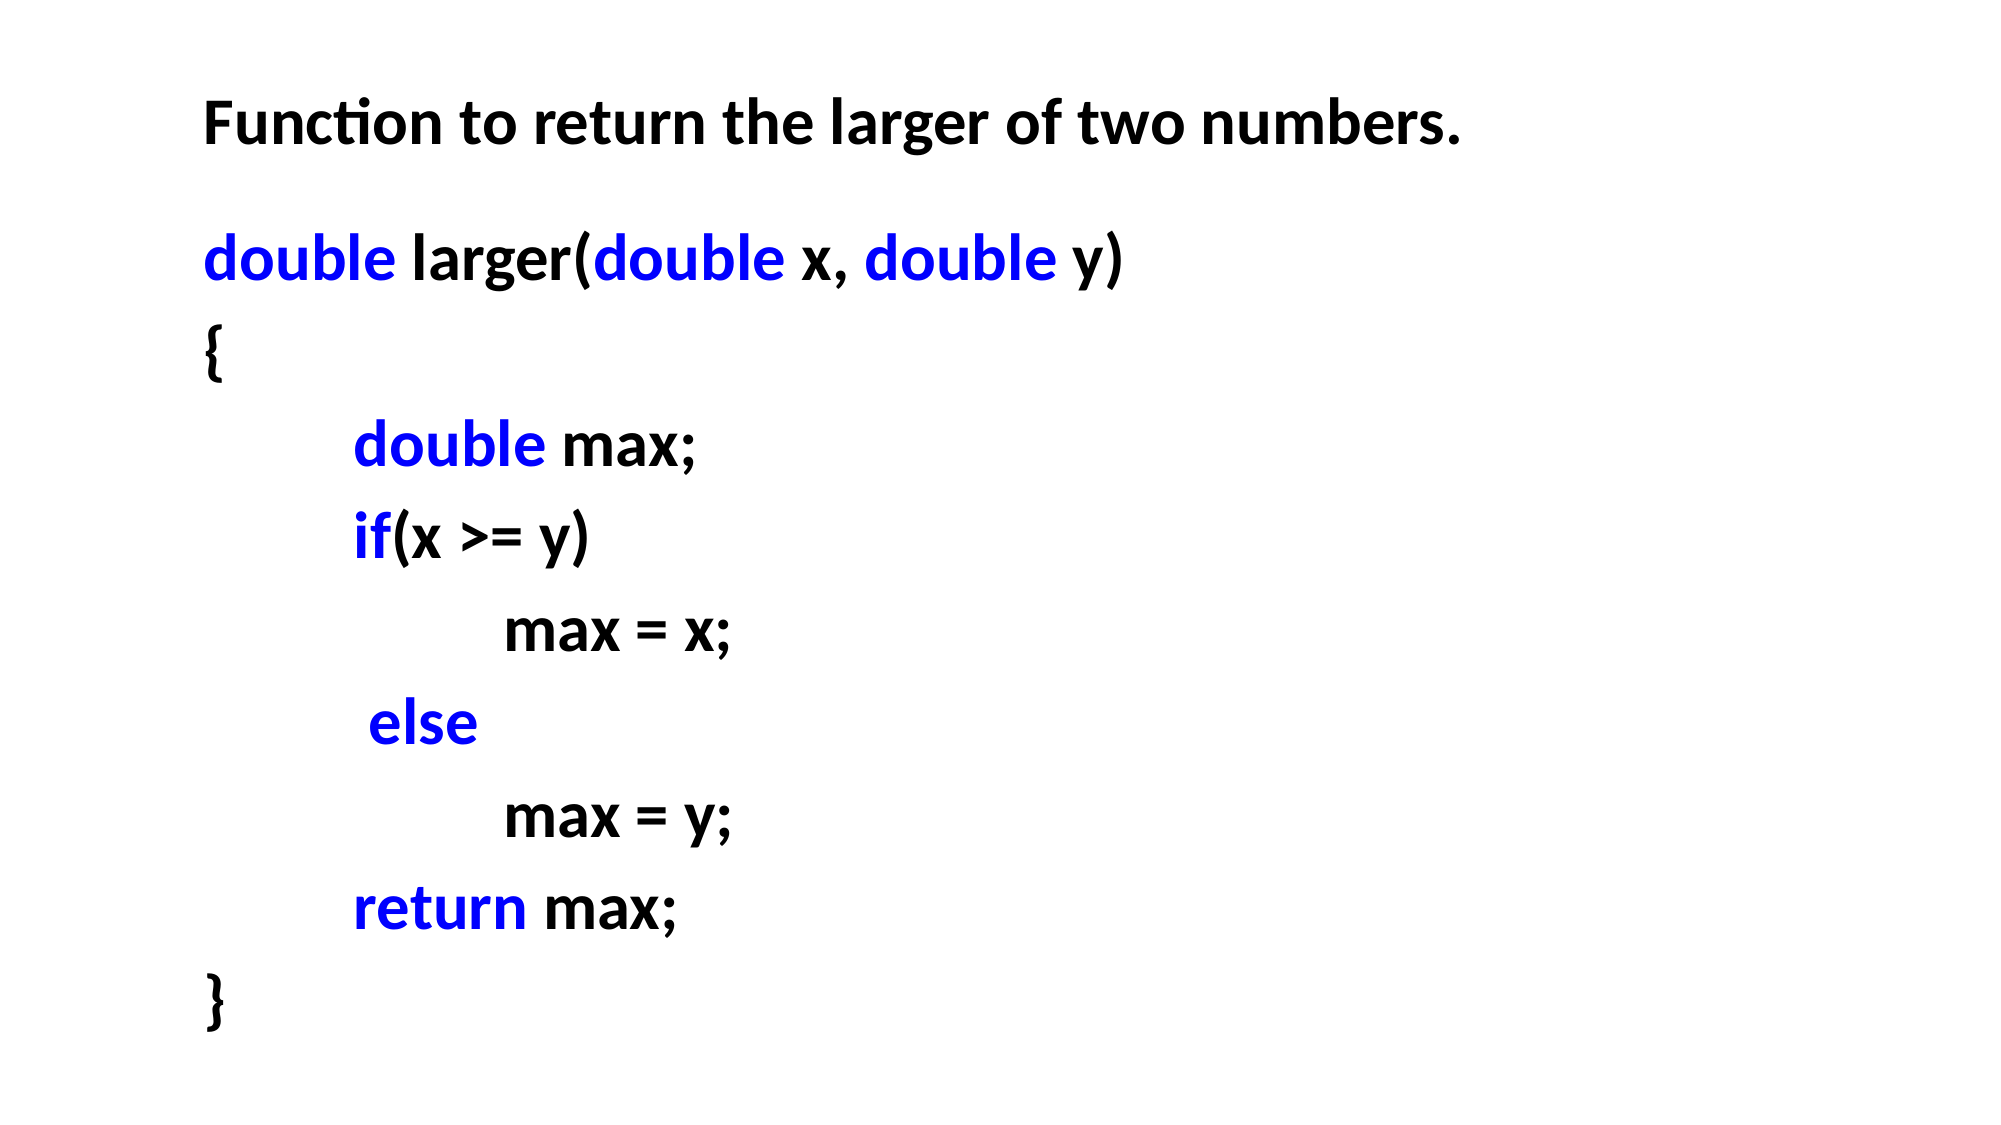

Function to return the larger of two numbers.

double larger(double x, double y)
{
  	double max;
   	if(x >= y)
		max = x;
	 else
		max = y;
   	return max;
}